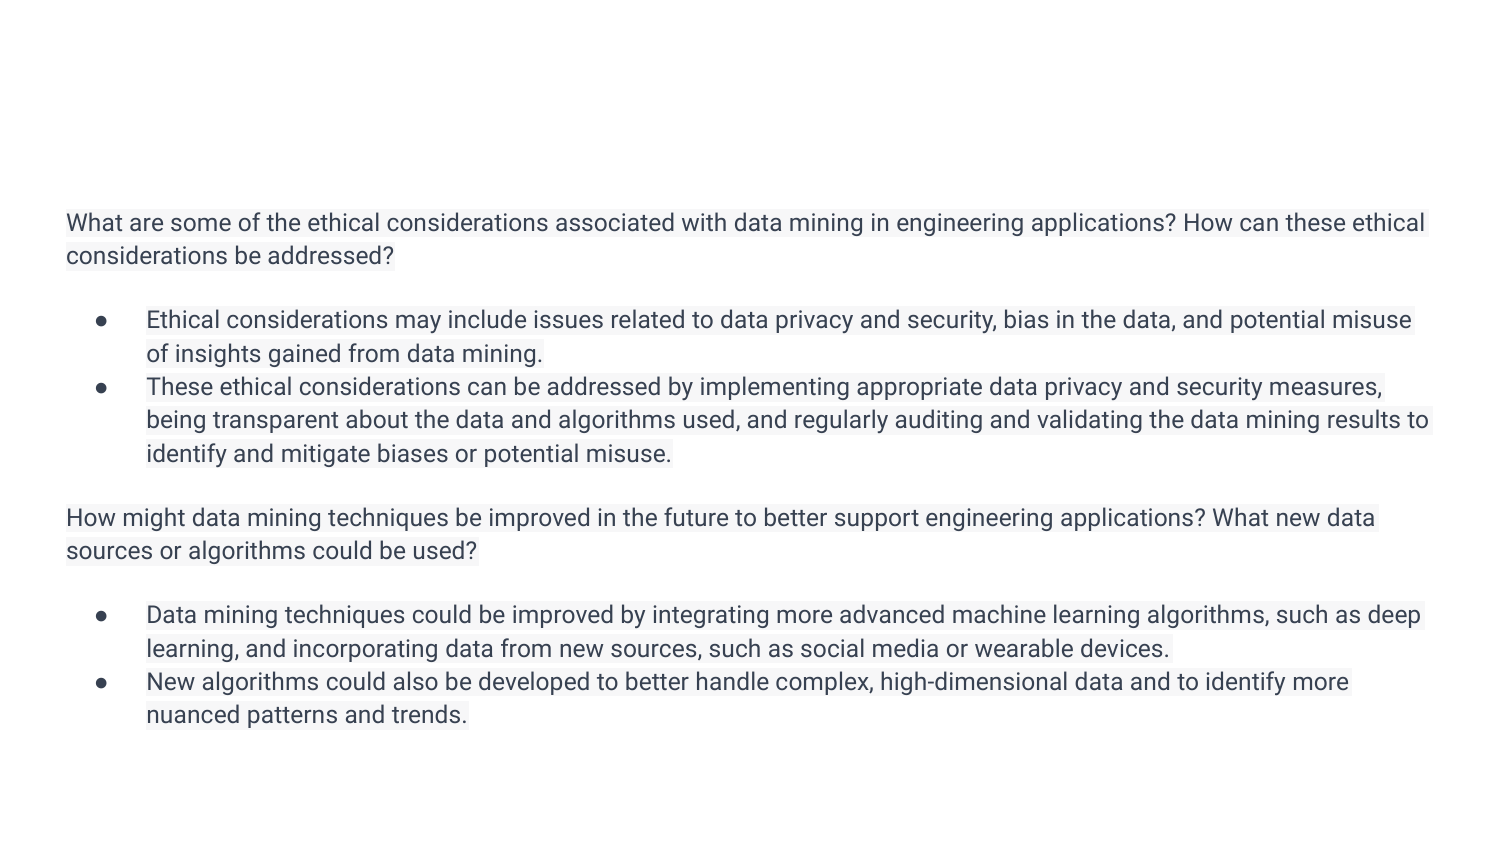

What are some of the ethical considerations associated with data mining in engineering applications? How can these ethical considerations be addressed?
Ethical considerations may include issues related to data privacy and security, bias in the data, and potential misuse of insights gained from data mining.
These ethical considerations can be addressed by implementing appropriate data privacy and security measures, being transparent about the data and algorithms used, and regularly auditing and validating the data mining results to identify and mitigate biases or potential misuse.
How might data mining techniques be improved in the future to better support engineering applications? What new data sources or algorithms could be used?
Data mining techniques could be improved by integrating more advanced machine learning algorithms, such as deep learning, and incorporating data from new sources, such as social media or wearable devices.
New algorithms could also be developed to better handle complex, high-dimensional data and to identify more nuanced patterns and trends.